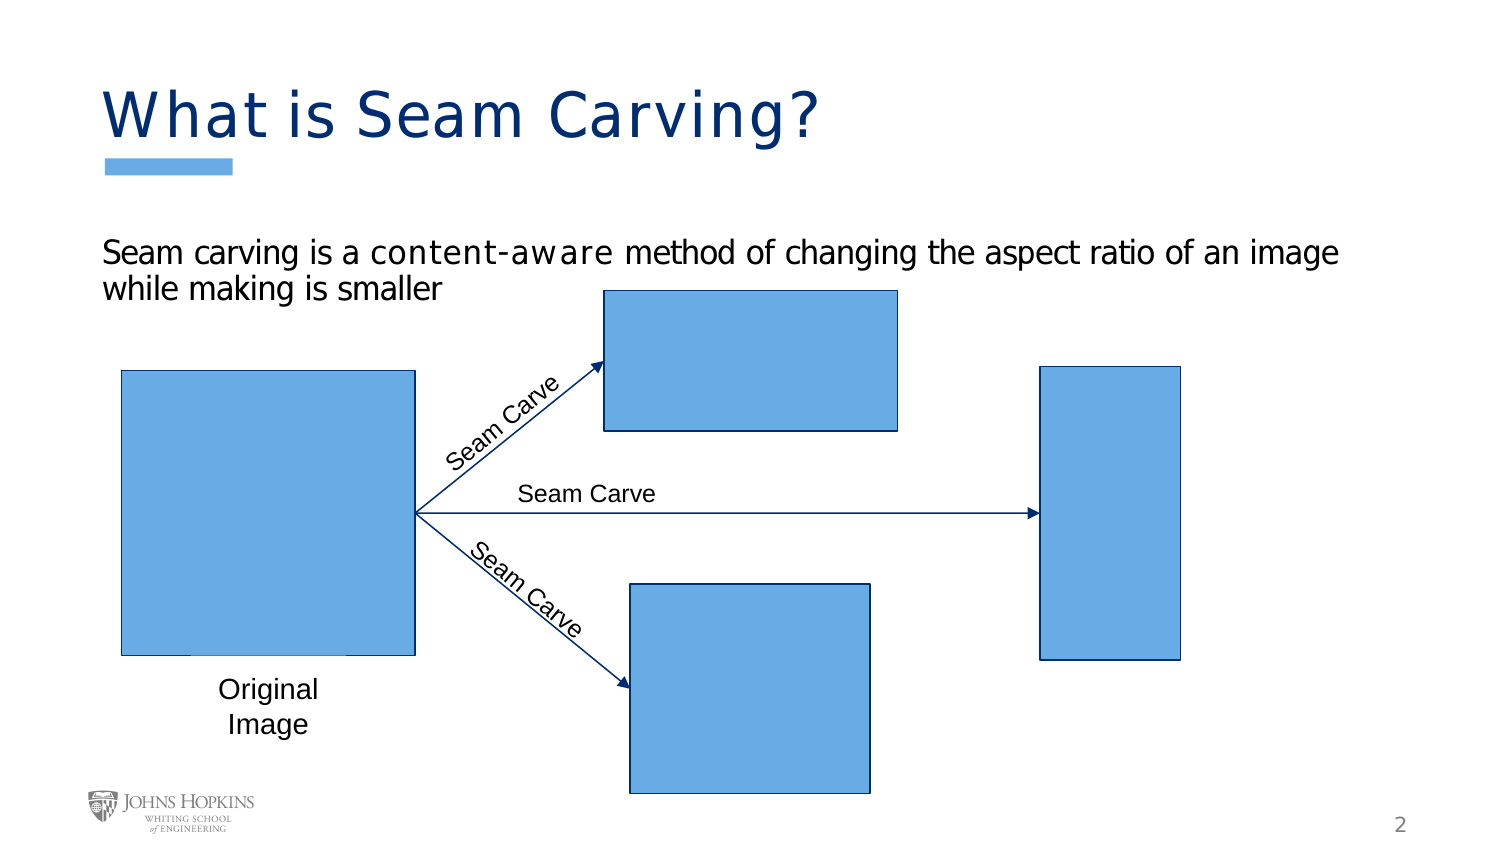

# What is Seam Carving?
Seam carving is a content-aware method of changing the aspect ratio of an image while making is smaller

Seam Carve

Seam Carve
Seam Carve

Original Image